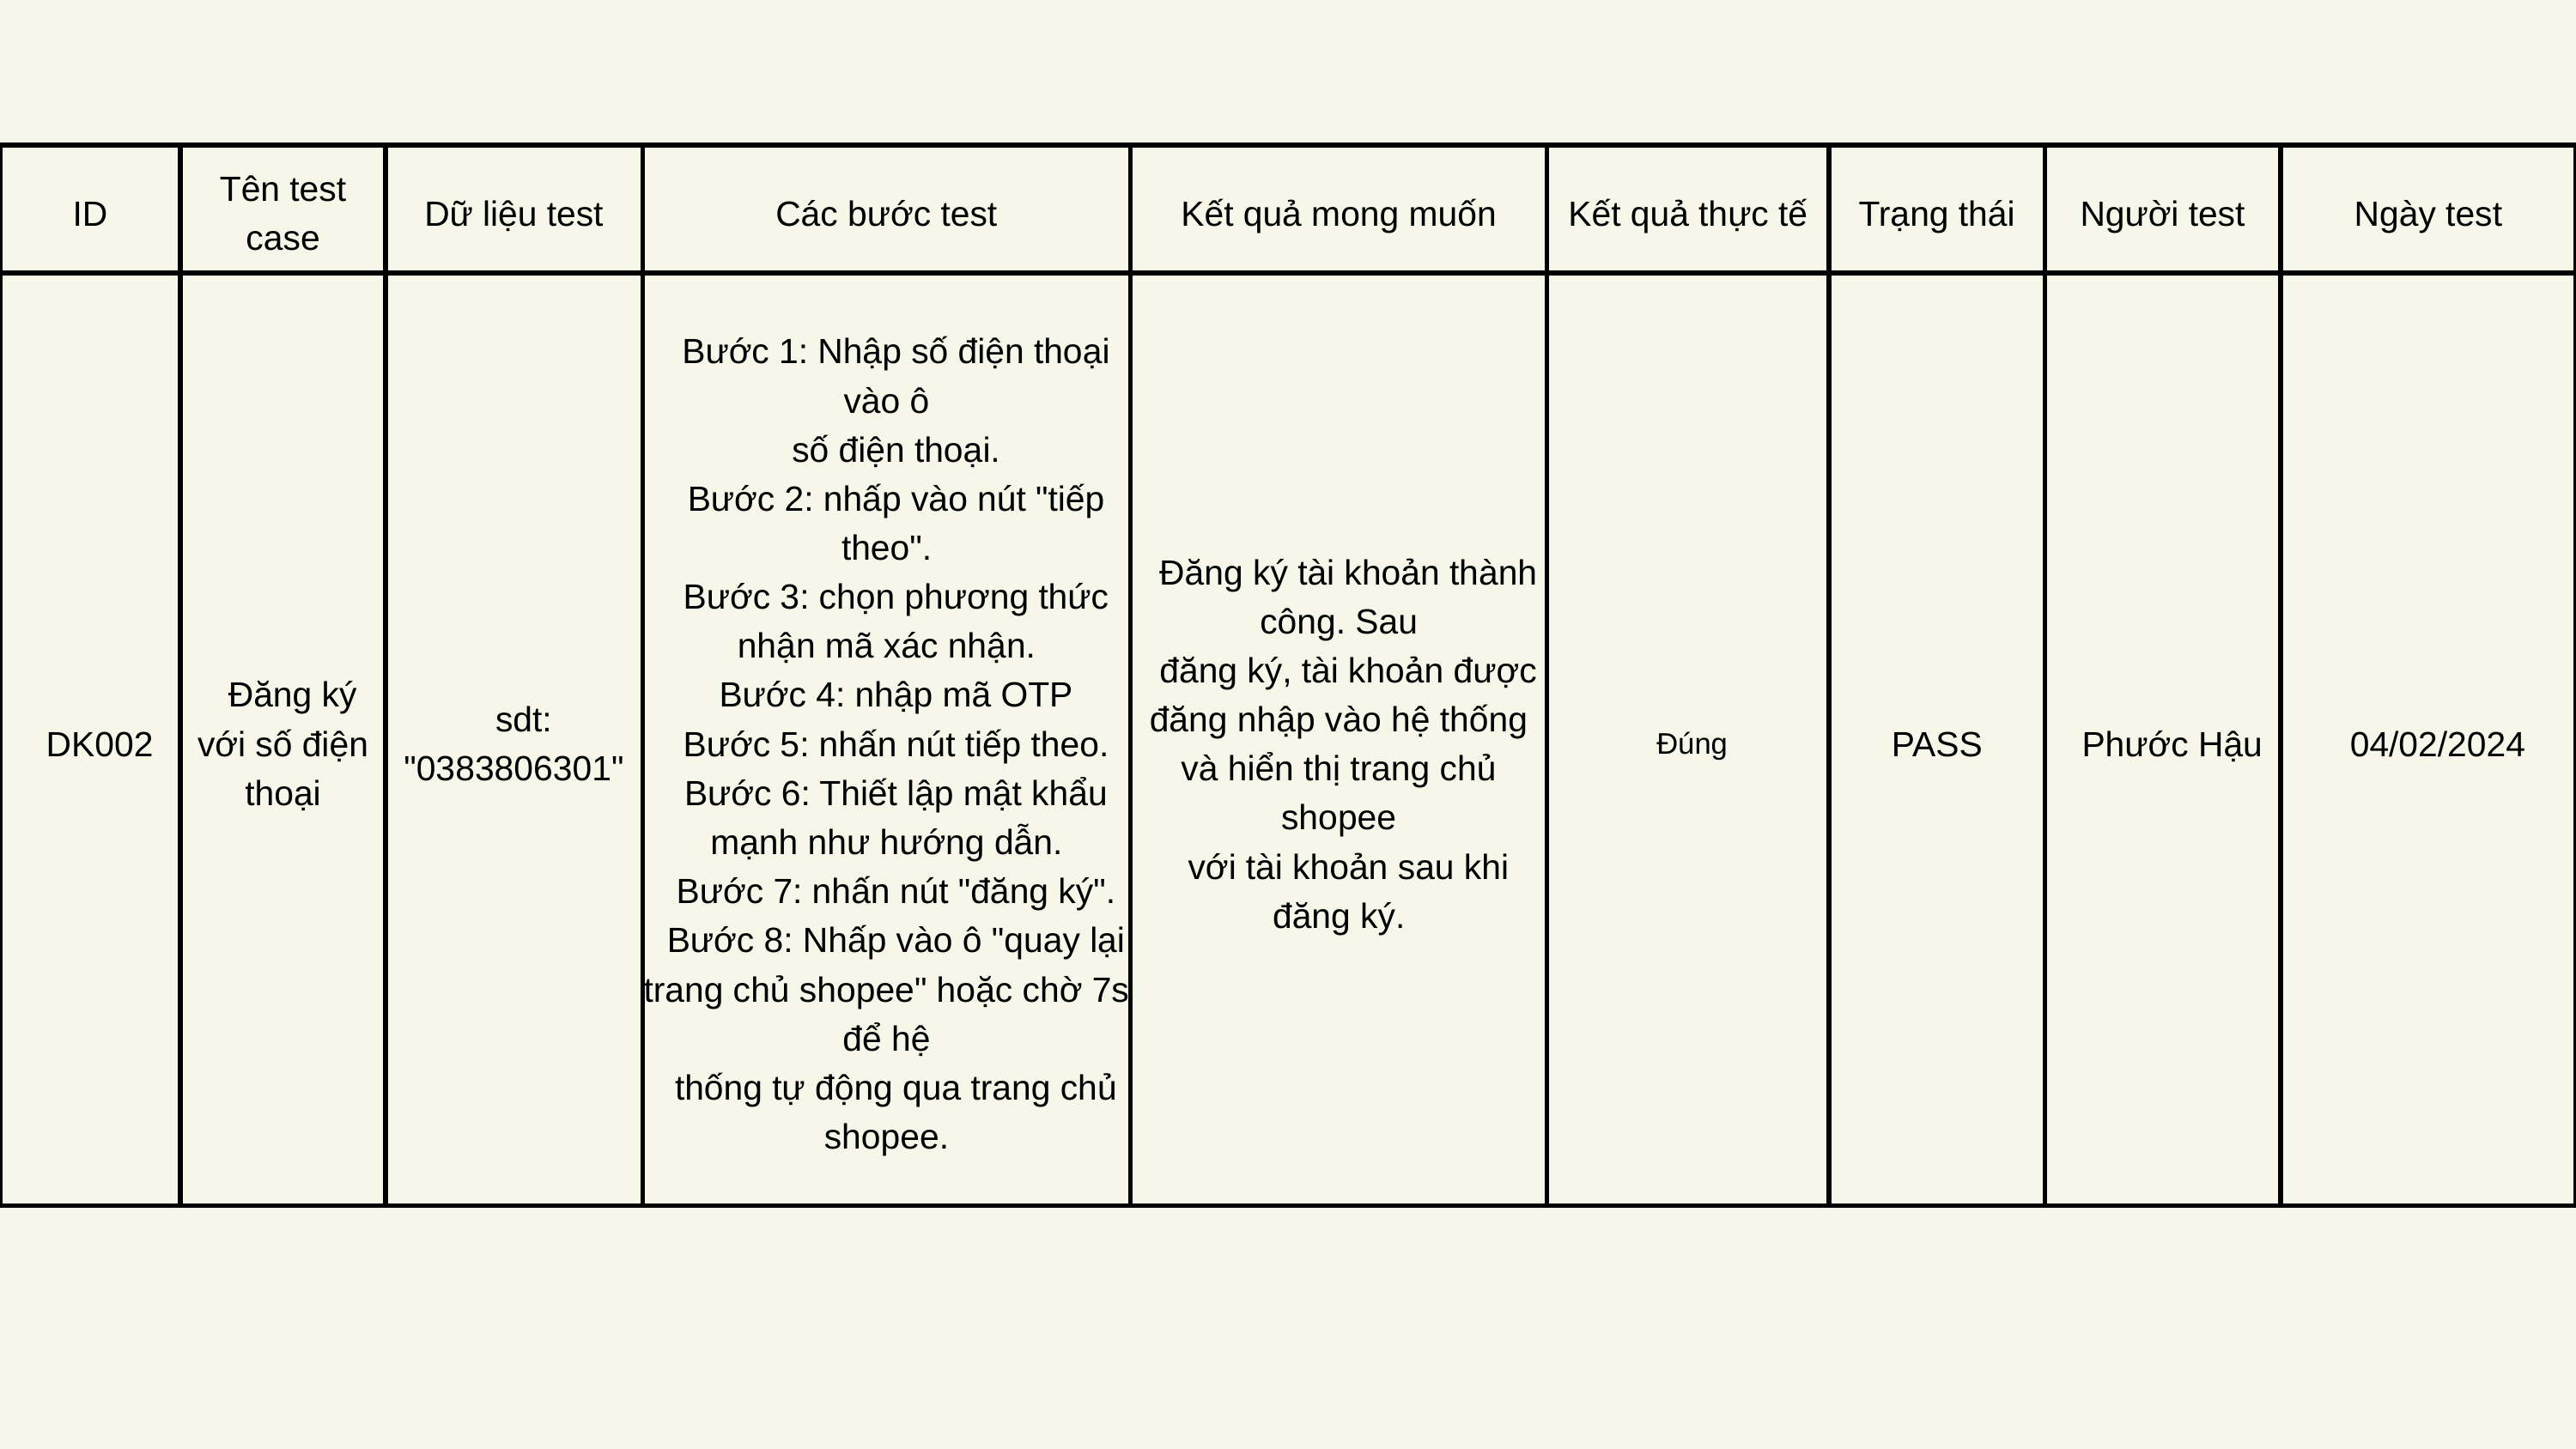

| ID | Tên test case | Dữ liệu test | Các bước test | Kết quả mong muốn | Kết quả thực tế | Trạng thái | Người test | Ngày test |
| --- | --- | --- | --- | --- | --- | --- | --- | --- |
| DK002 | Đăng ký với số điện thoại | sdt: "0383806301" | Bước 1: Nhập số điện thoại vào ô số điện thoại. Bước 2: nhấp vào nút "tiếp theo". Bước 3: chọn phương thức nhận mã xác nhận. Bước 4: nhập mã OTP Bước 5: nhấn nút tiếp theo. Bước 6: Thiết lập mật khẩu mạnh như hướng dẫn. Bước 7: nhấn nút "đăng ký". Bước 8: Nhấp vào ô "quay lại trang chủ shopee" hoặc chờ 7s để hệ thống tự động qua trang chủ shopee. | Đăng ký tài khoản thành công. Sau đăng ký, tài khoản được đăng nhập vào hệ thống và hiển thị trang chủ shopee với tài khoản sau khi đăng ký. | Đúng | PASS | Phước Hậu | 04/02/2024 |